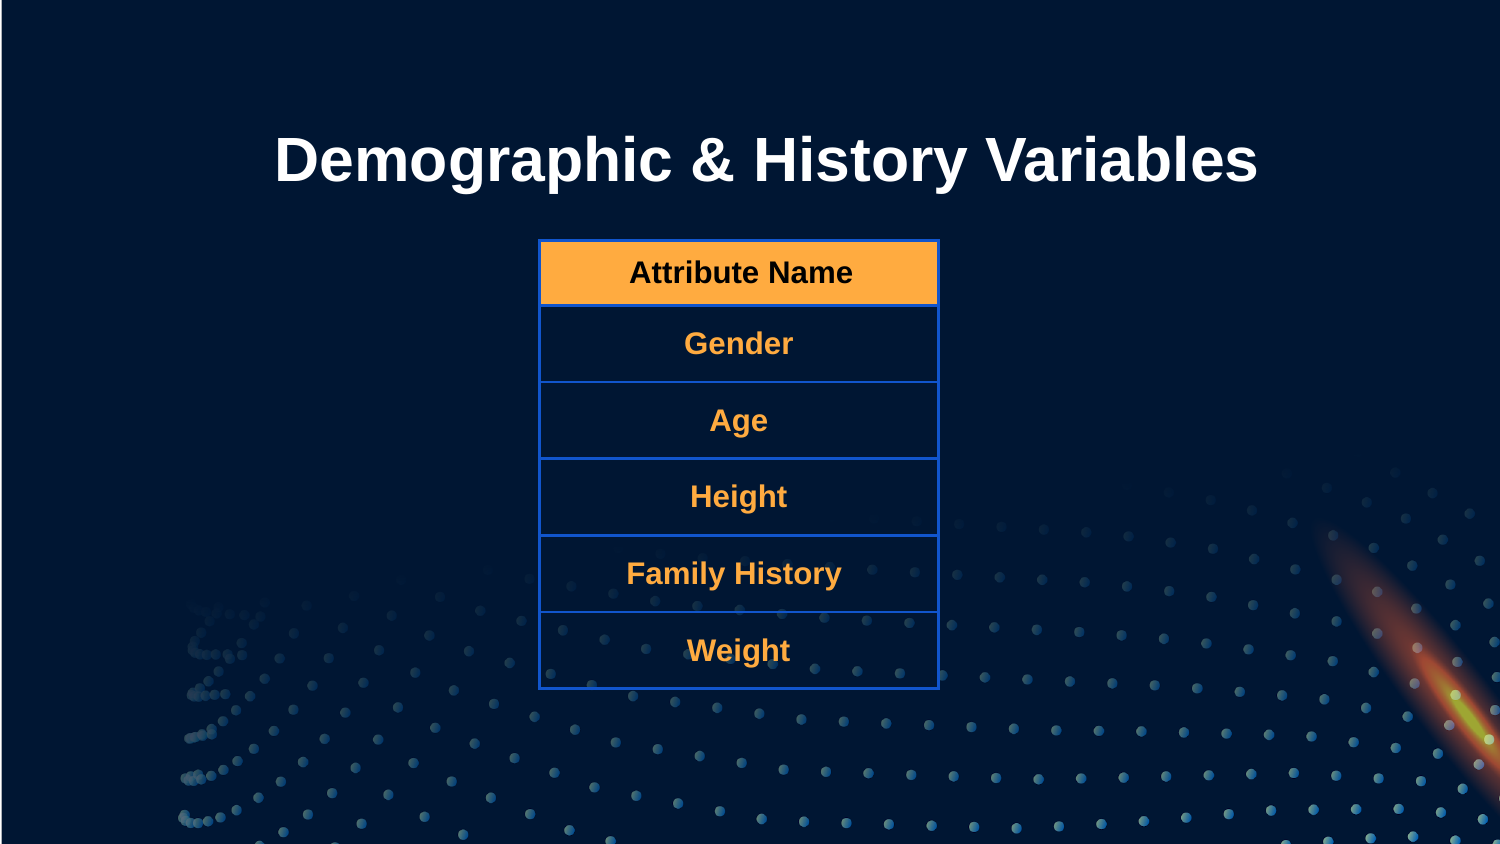

# Demographic & History Variables
| Attribute Name |
| --- |
| Gender |
| Age |
| Height |
| Family History |
| Weight |